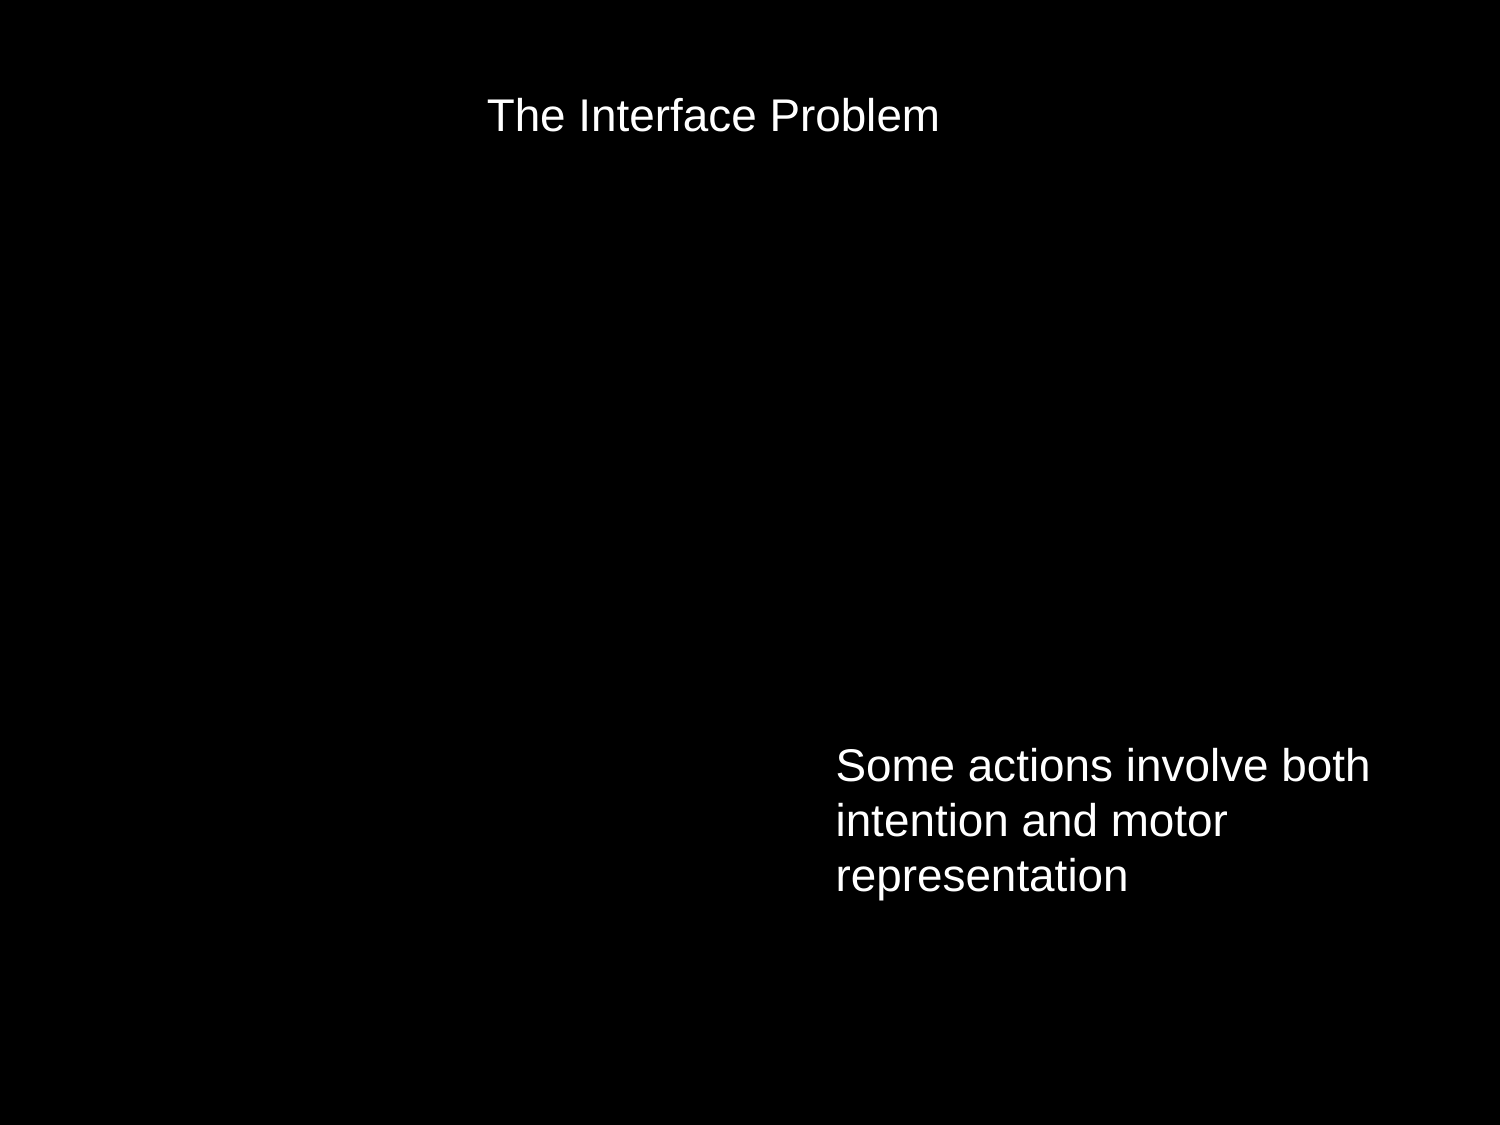

The Interface Problem:

Some actions involve both intention and motor representation